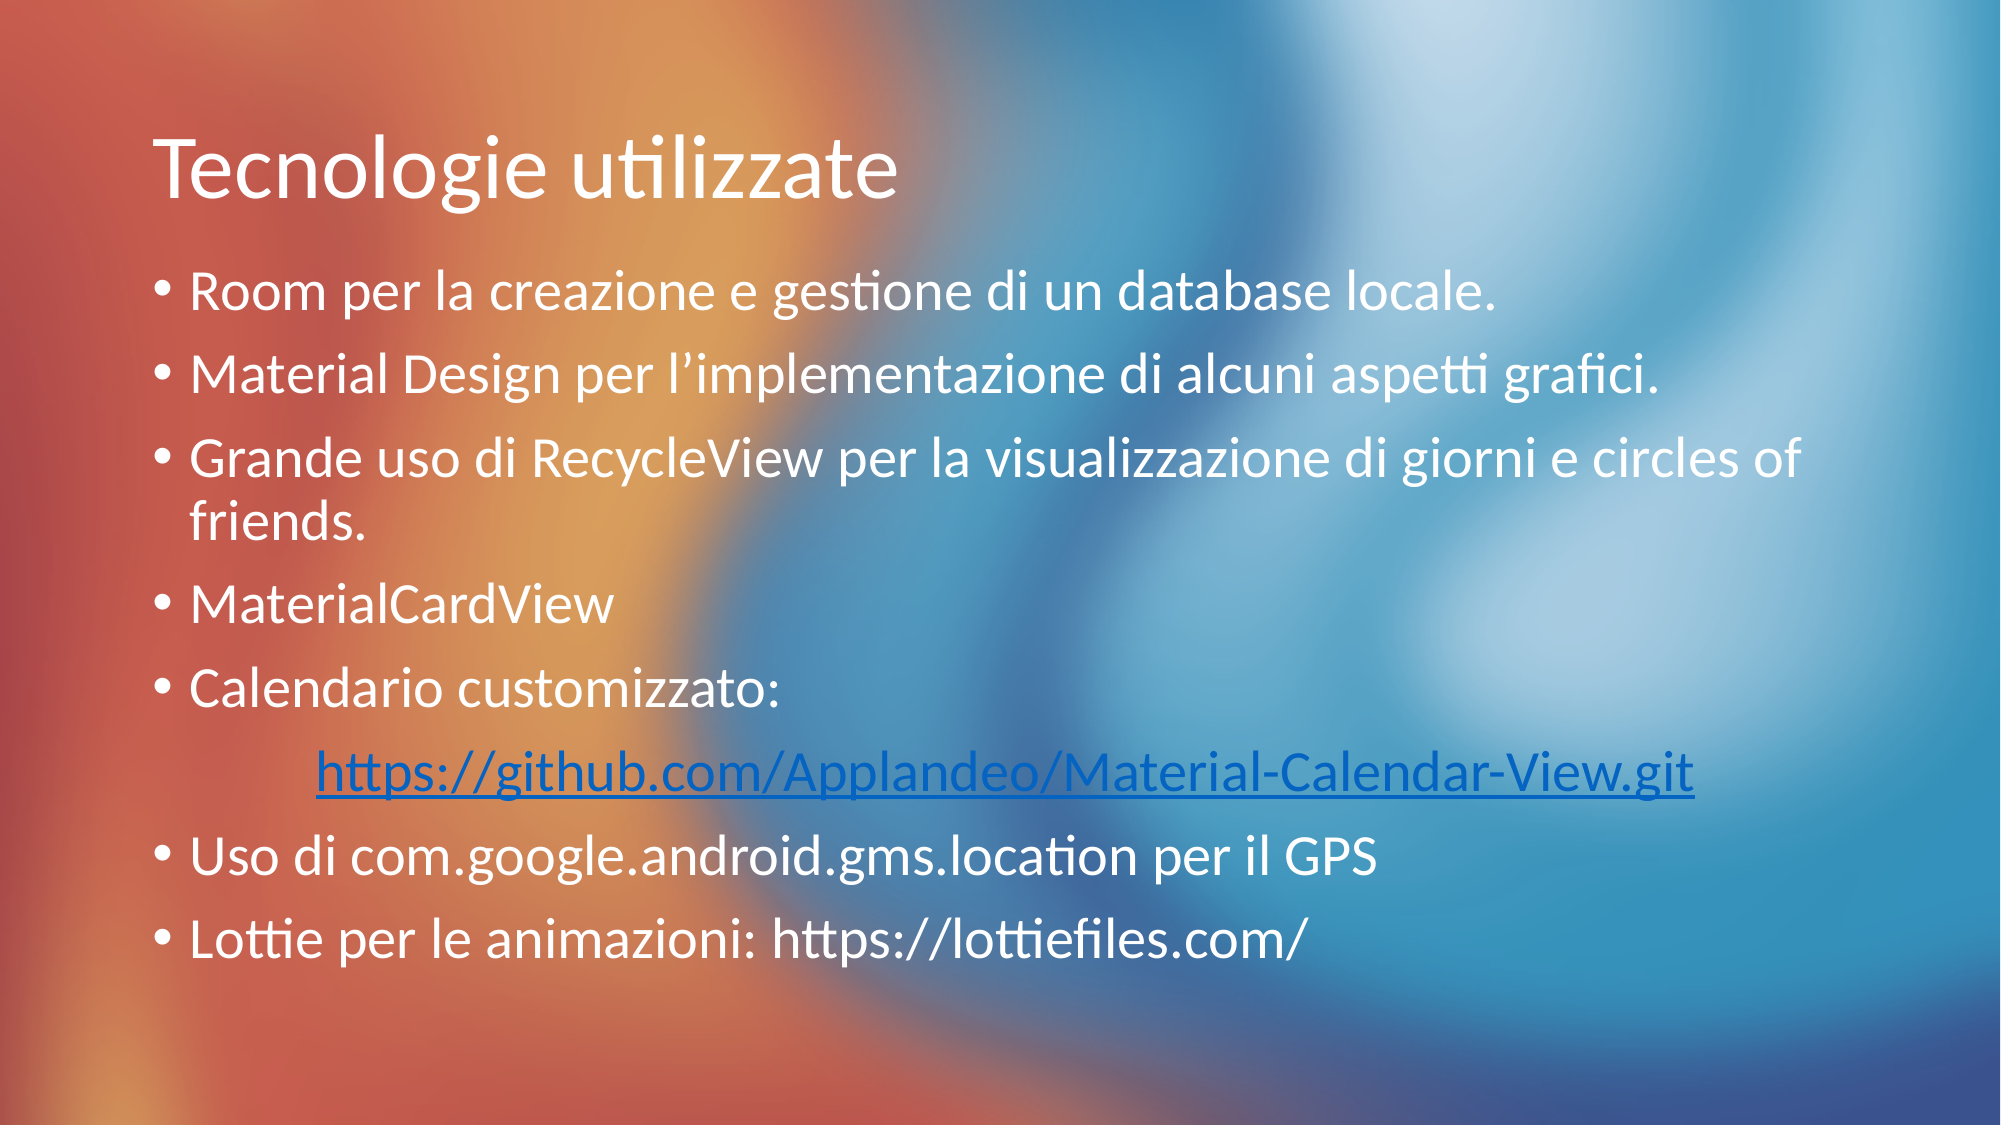

# Tecnologie utilizzate
Room per la creazione e gestione di un database locale.
Material Design per l’implementazione di alcuni aspetti grafici.
Grande uso di RecycleView per la visualizzazione di giorni e circles of friends.
MaterialCardView
Calendario customizzato:
	 https://github.com/Applandeo/Material-Calendar-View.git
Uso di com.google.android.gms.location per il GPS
Lottie per le animazioni: https://lottiefiles.com/